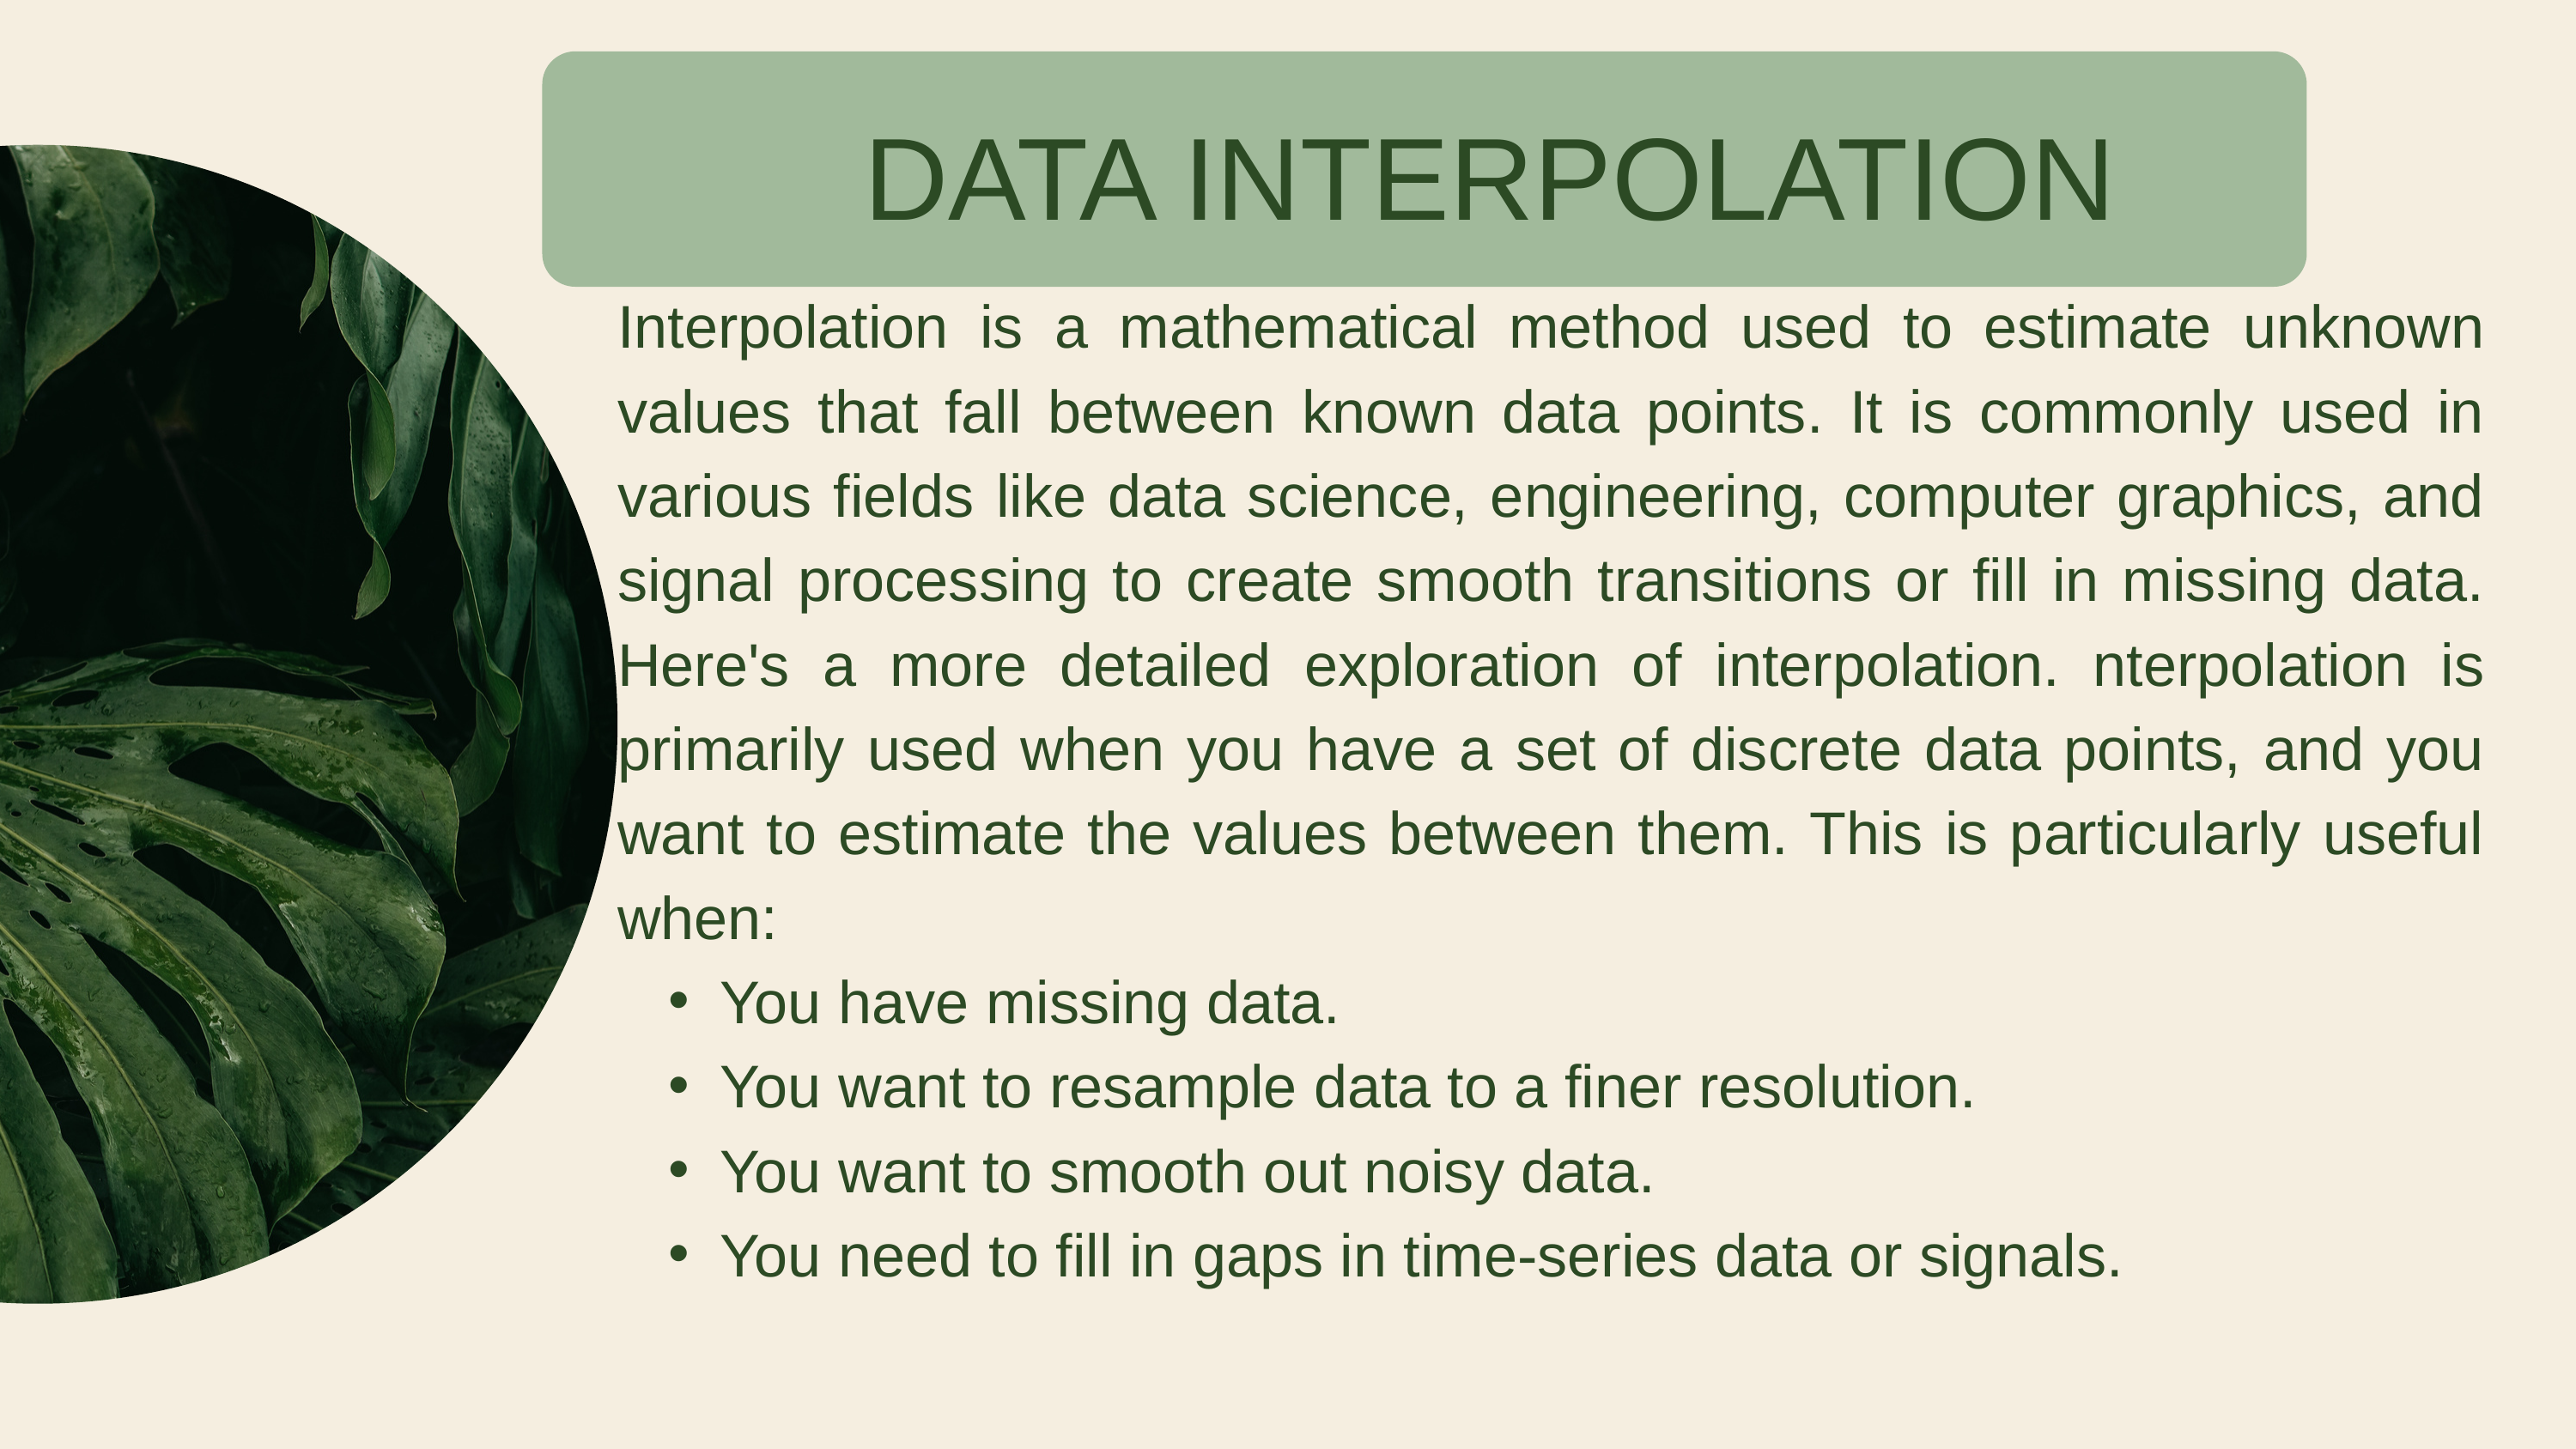

DATA INTERPOLATION

Interpolation is a mathematical method used to estimate unknown values that fall between known data points. It is commonly used in various fields like data science, engineering, computer graphics, and signal processing to create smooth transitions or fill in missing data. Here's a more detailed exploration of interpolation. nterpolation is primarily used when you have a set of discrete data points, and you want to estimate the values between them. This is particularly useful when:
You have missing data.
You want to resample data to a finer resolution.
You want to smooth out noisy data.
You need to fill in gaps in time-series data or signals.